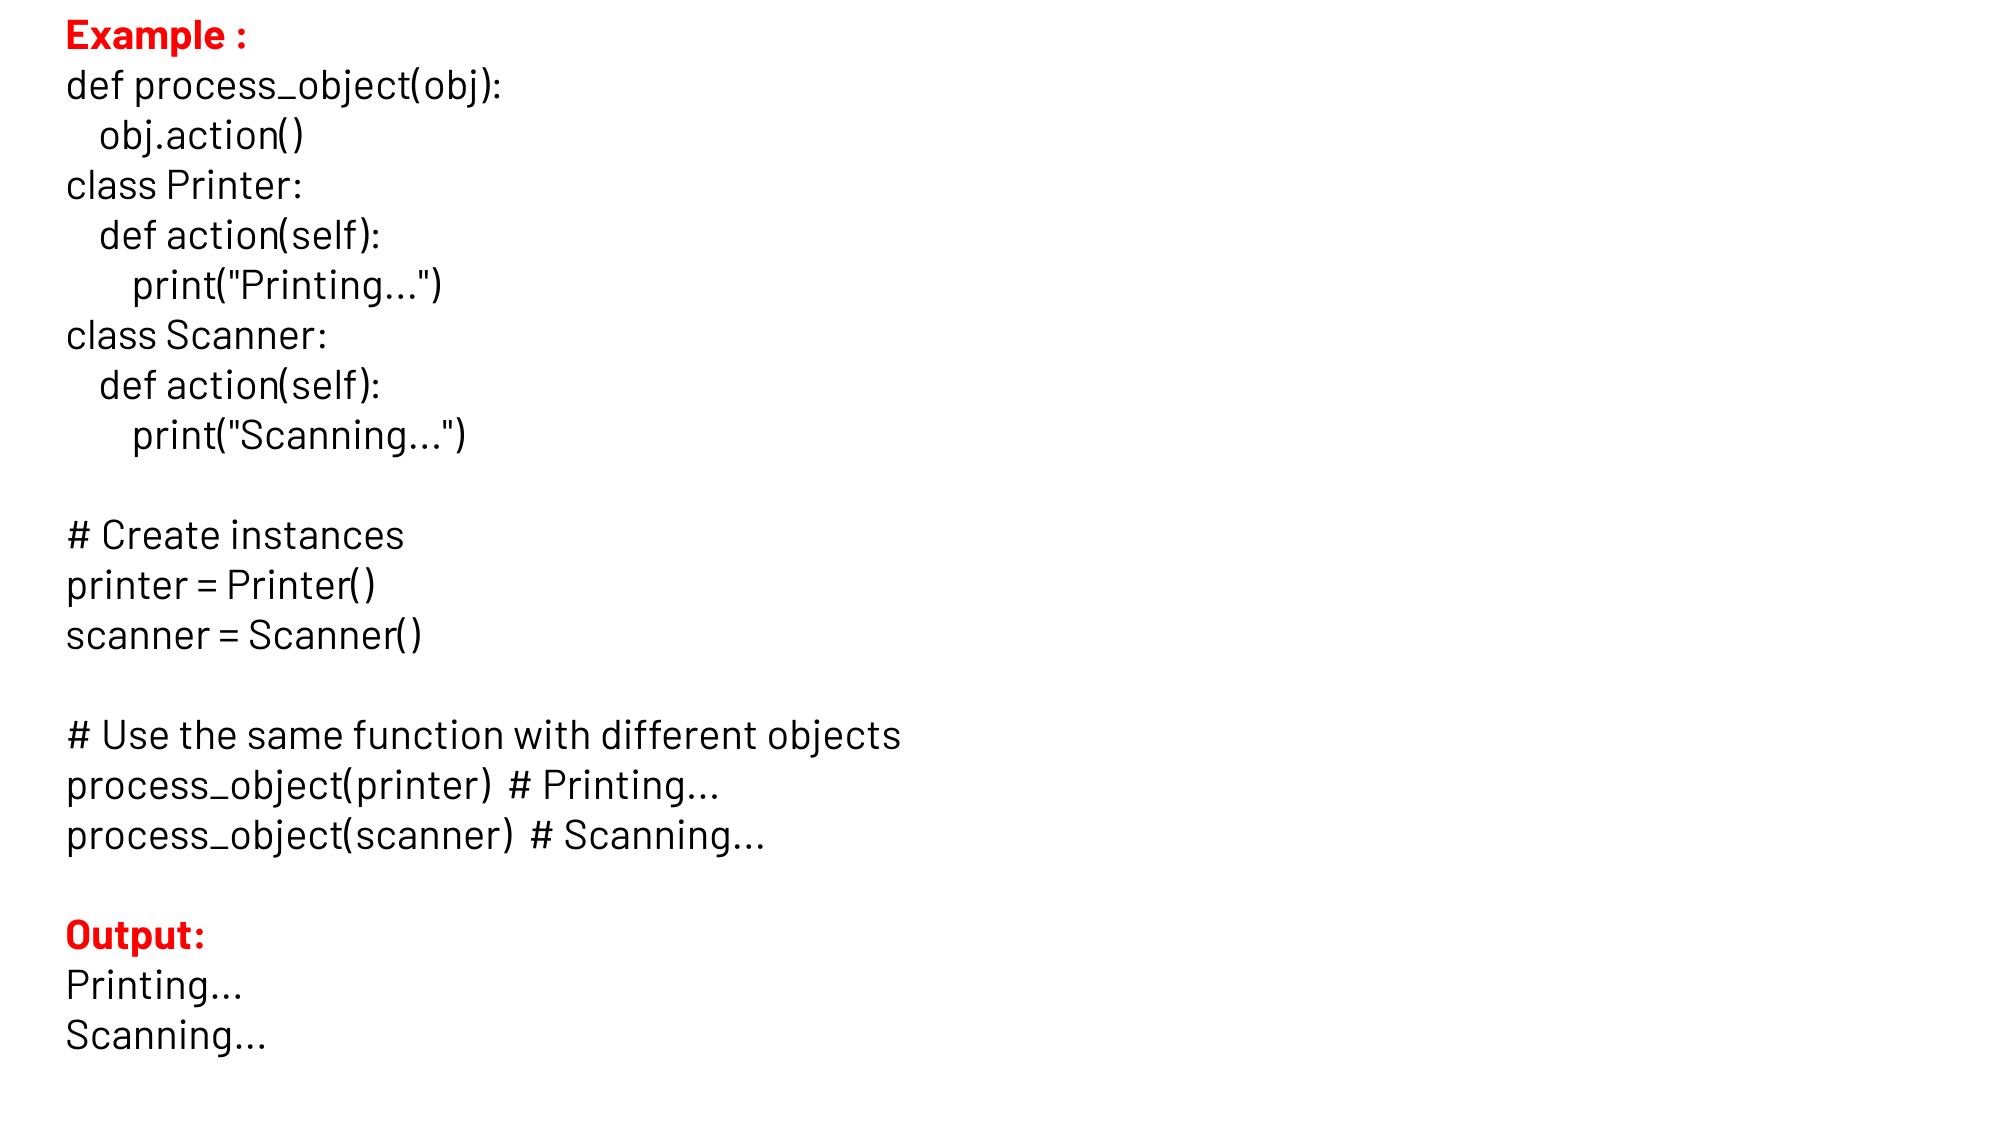

Example :
def process_object(obj):
    obj.action()
class Printer:
    def action(self):
        print("Printing...")
class Scanner:
    def action(self):
        print("Scanning...")

# Create instances
printer = Printer()
scanner = Scanner()

# Use the same function with different objects
process_object(printer)  # Printing...
process_object(scanner)  # Scanning...

Output:
Printing...
Scanning...